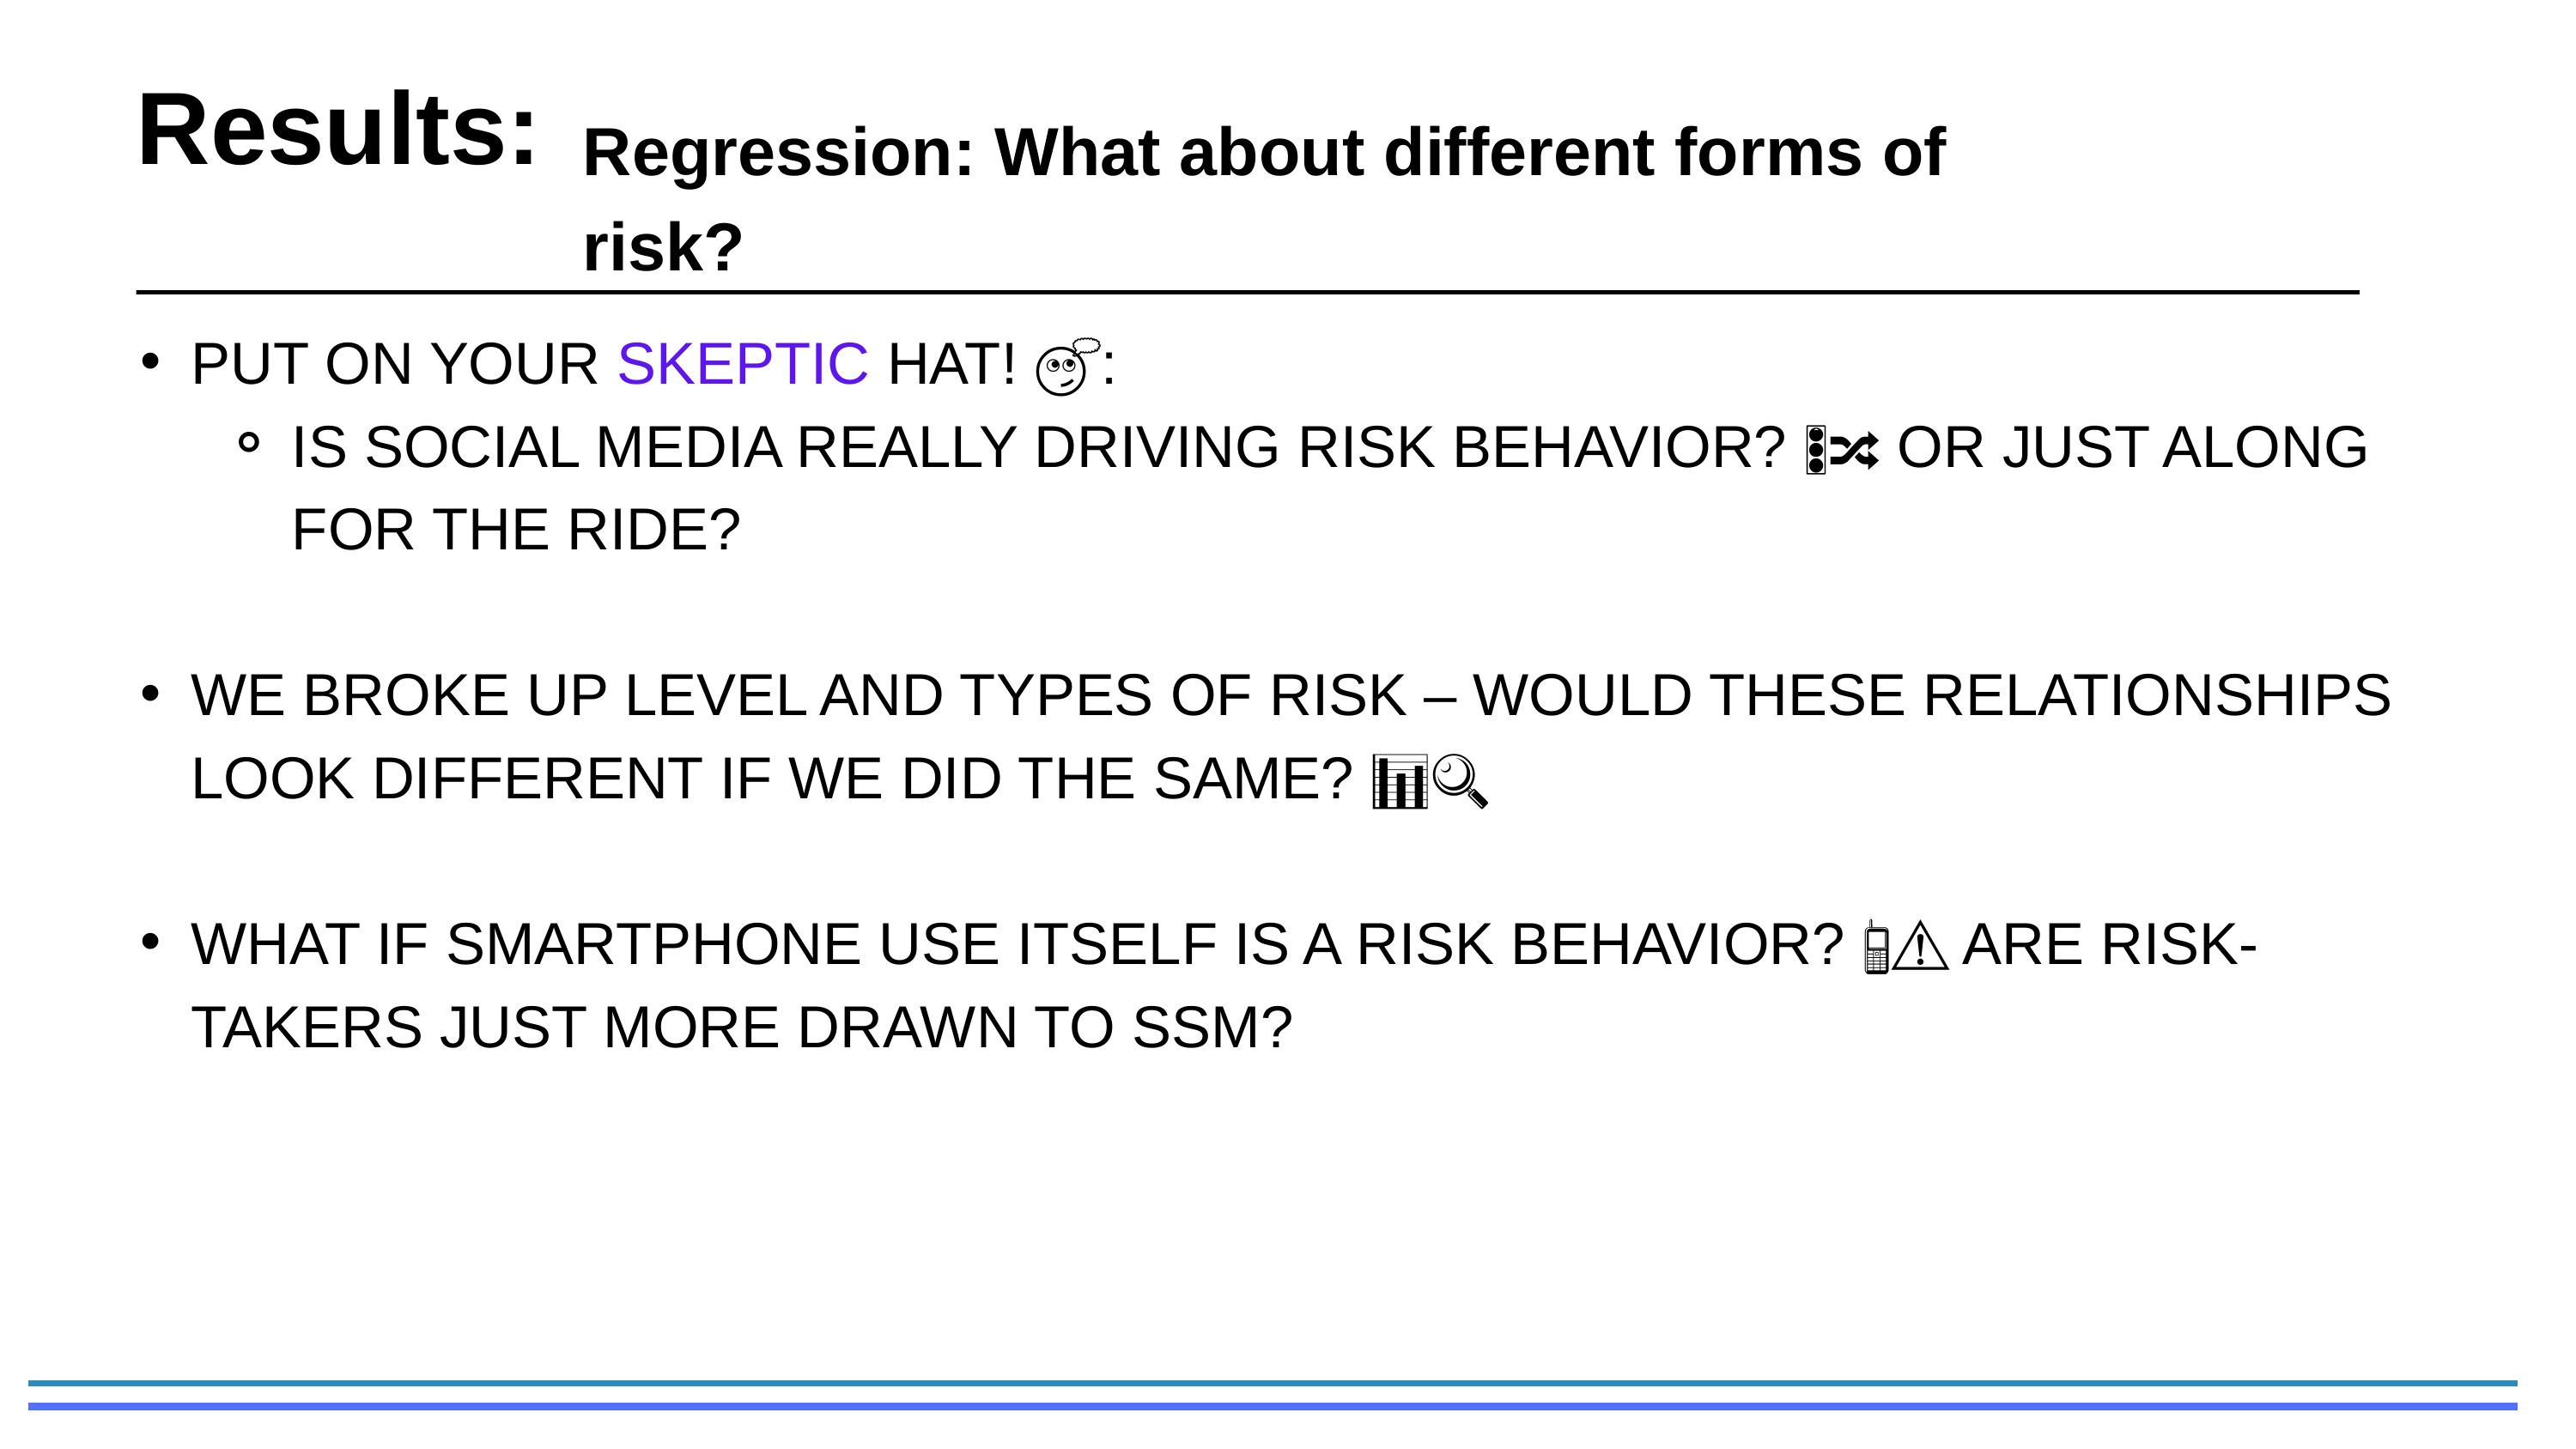

Results:
Regression: What about different forms of risk?

PUT ON YOUR SKEPTIC HAT! 🤔:
IS SOCIAL MEDIA REALLY DRIVING RISK BEHAVIOR? 🚦🔀 OR JUST ALONG FOR THE RIDE?

WE BROKE UP LEVEL AND TYPES OF RISK – WOULD THESE RELATIONSHIPS LOOK DIFFERENT IF WE DID THE SAME? 📊🔍

WHAT IF SMARTPHONE USE ITSELF IS A RISK BEHAVIOR? 📱⚠️ ARE RISK-TAKERS JUST MORE DRAWN TO SSM?